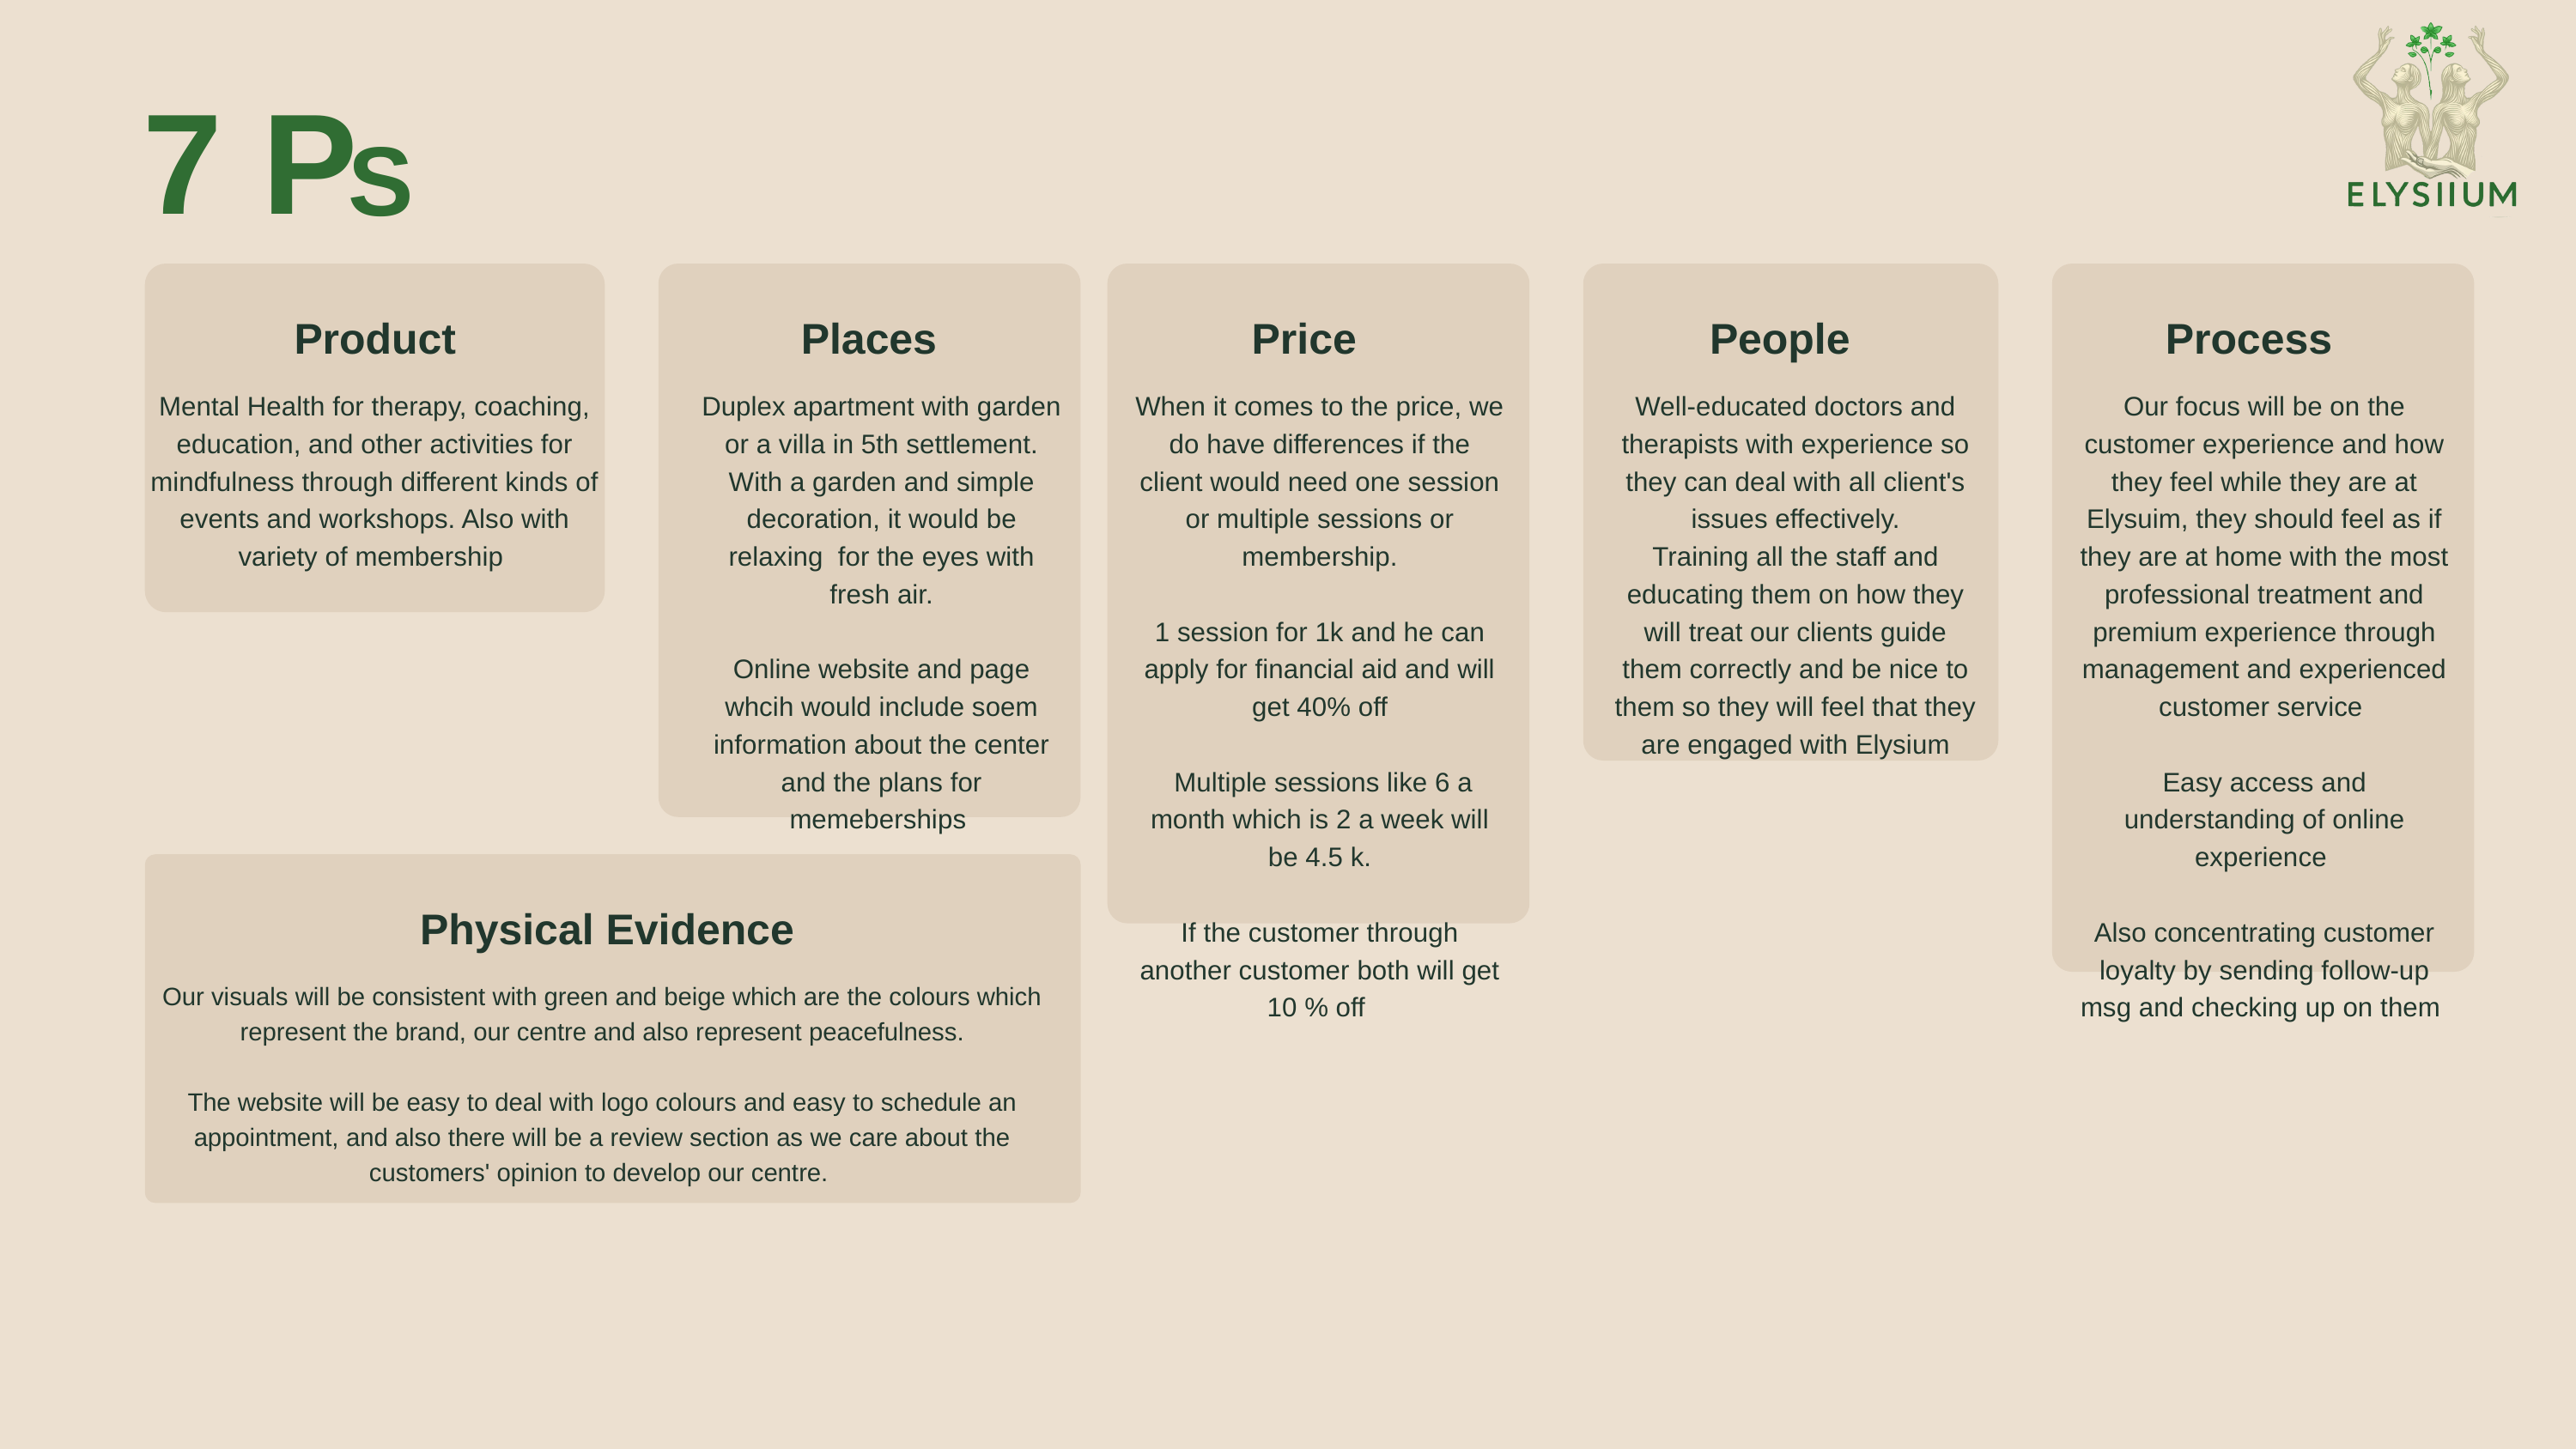

7 P
S

Product
Places
Price
People
Process
Mental Health for therapy, coaching, education, and other activities for mindfulness through different kinds of events and workshops. Also with variety of membership
Duplex apartment with garden or a villa in 5th settlement.
With a garden and simple decoration, it would be relaxing  for the eyes with fresh air.

Online website and page whcih would include soem information about the center and the plans for memeberships
When it comes to the price, we do have differences if the client would need one session or multiple sessions or membership.

1 session for 1k and he can apply for financial aid and will get 40% off

 Multiple sessions like 6 a month which is 2 a week will be 4.5 k.

If the customer through another customer both will get 10 % off
Well-educated doctors and therapists with experience so they can deal with all client's issues effectively.
Training all the staff and educating them on how they will treat our clients guide them correctly and be nice to them so they will feel that they are engaged with Elysium
Our focus will be on the customer experience and how they feel while they are at Elysuim, they should feel as if they are at home with the most professional treatment and premium experience through management and experienced customer service

Easy access and understanding of online experience

Also concentrating customer loyalty by sending follow-up msg and checking up on them

Physical Evidence
Our visuals will be consistent with green and beige which are the colours which represent the brand, our centre and also represent peacefulness.

The website will be easy to deal with logo colours and easy to schedule an appointment, and also there will be a review section as we care about the customers' opinion to develop our centre.